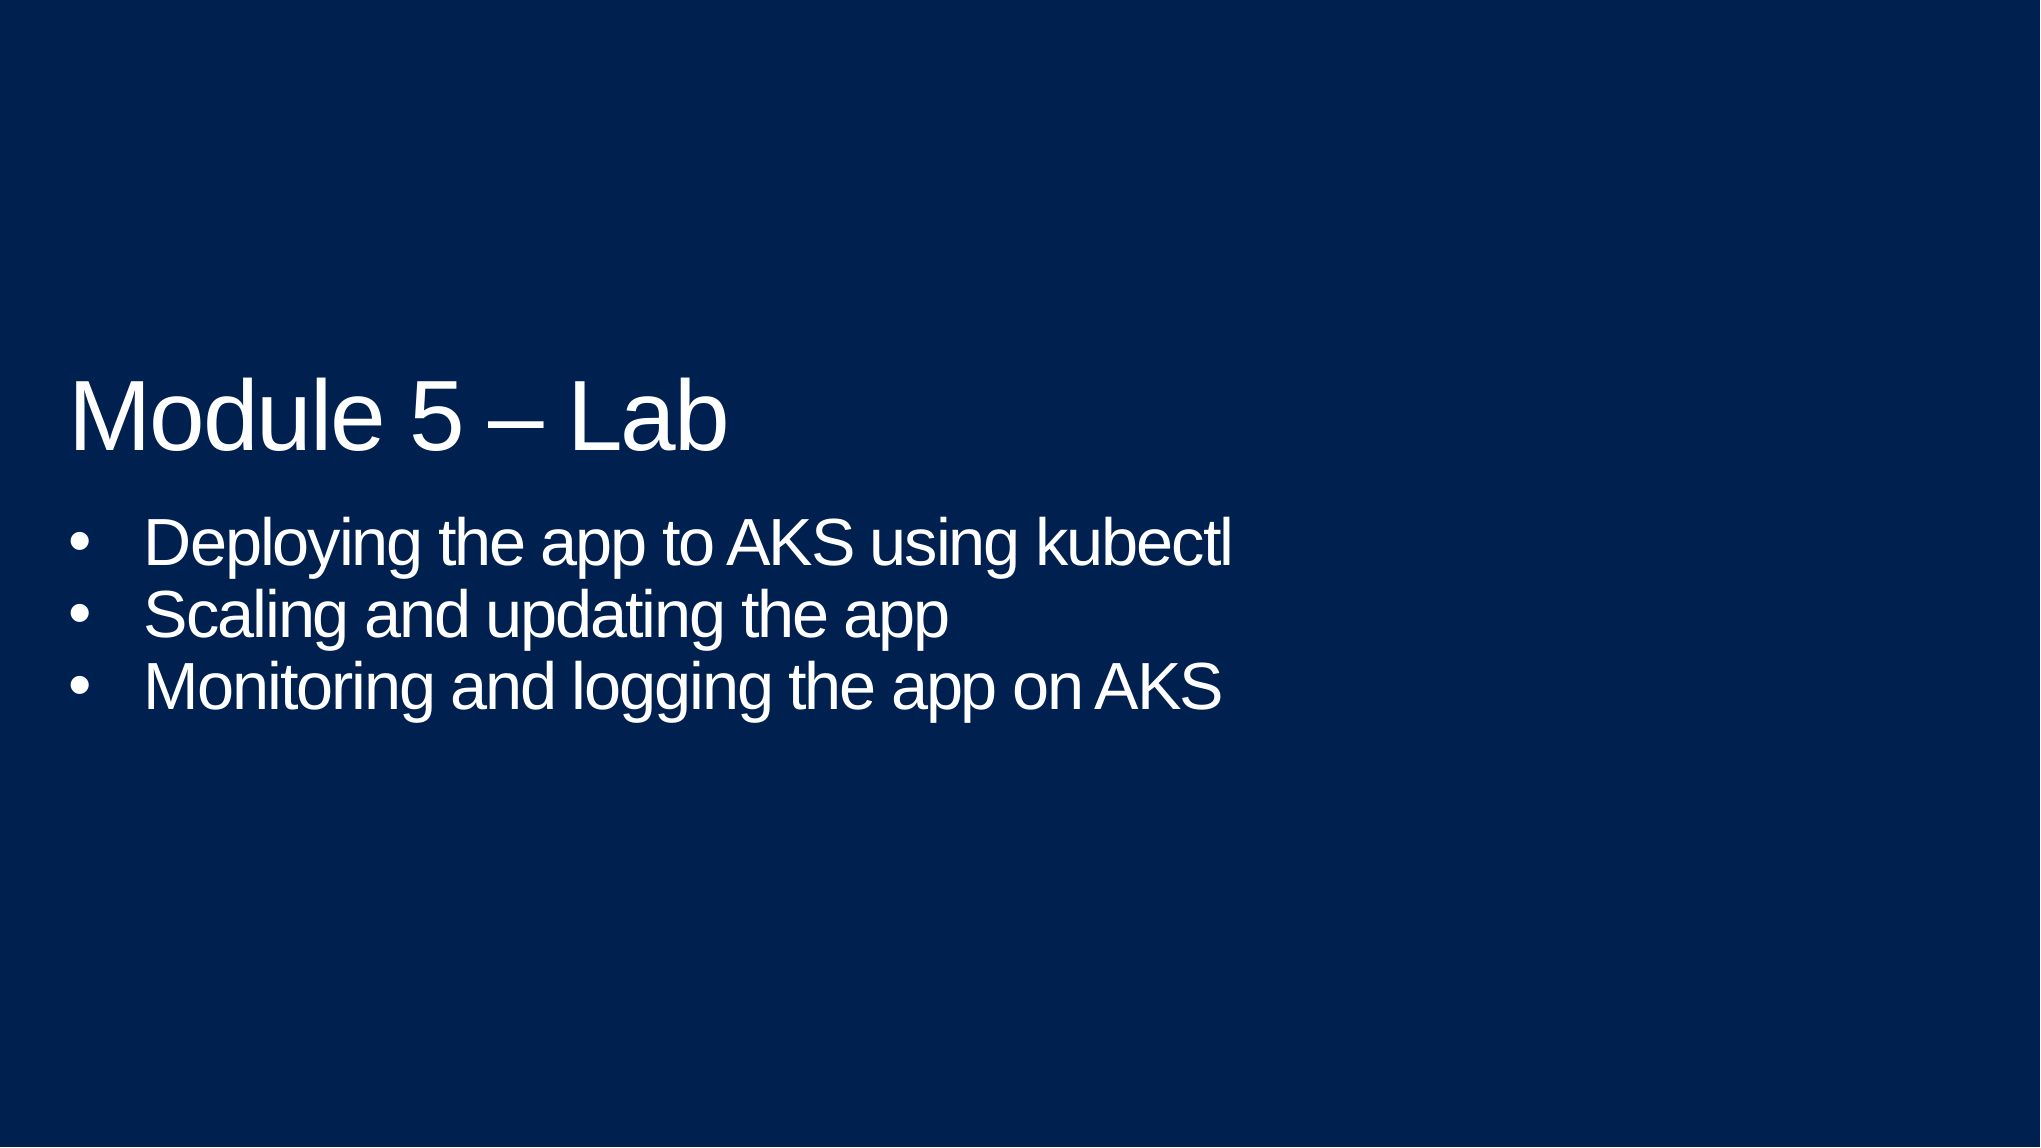

# Module 5 – Lab
Deploying the app to AKS using kubectl
Scaling and updating the app
Monitoring and logging the app on AKS